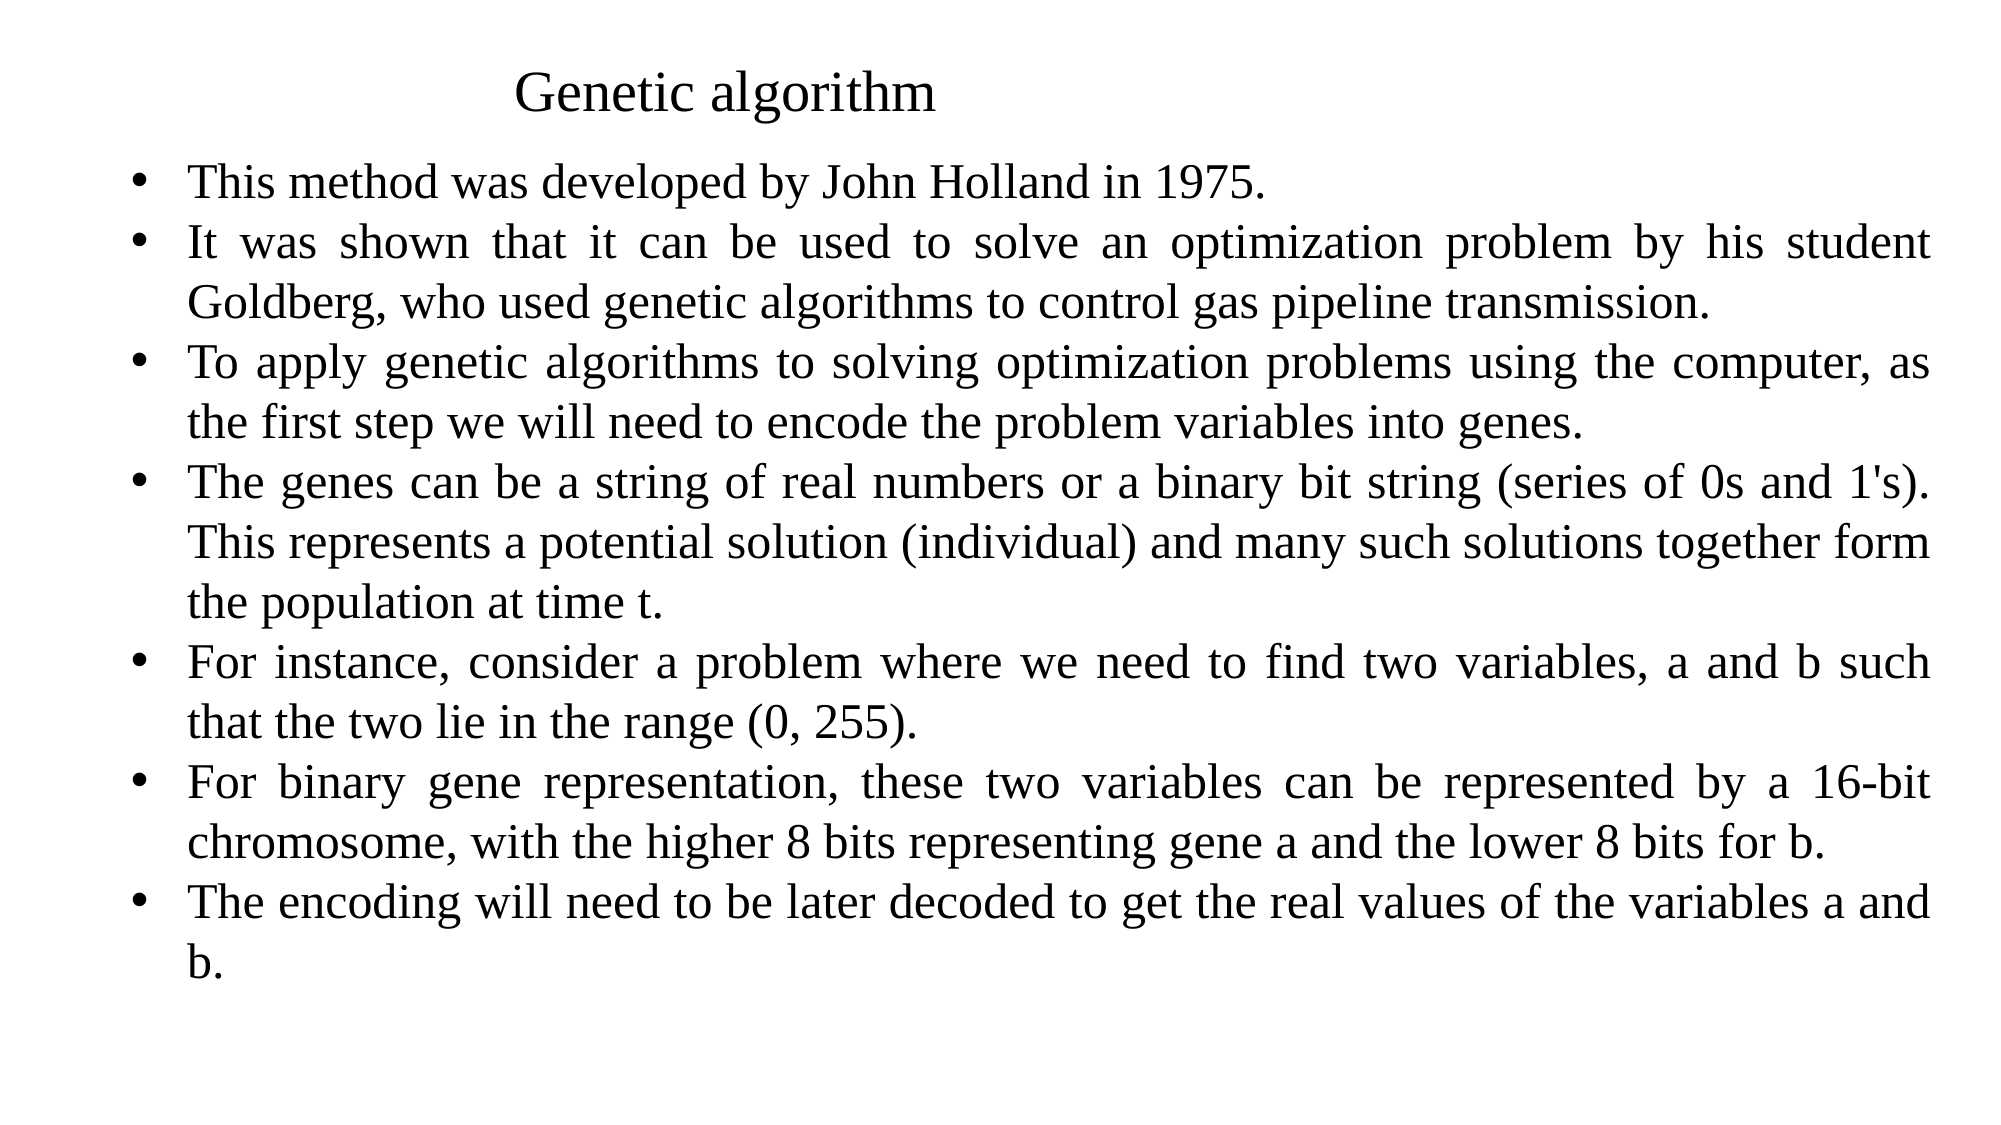

Genetic algorithm
This method was developed by John Holland in 1975.
It was shown that it can be used to solve an optimization problem by his student Goldberg, who used genetic algorithms to control gas pipeline transmission.
To apply genetic algorithms to solving optimization problems using the computer, as the first step we will need to encode the problem variables into genes.
The genes can be a string of real numbers or a binary bit string (series of 0s and 1's). This represents a potential solution (individual) and many such solutions together form the population at time t.
For instance, consider a problem where we need to find two variables, a and b such that the two lie in the range (0, 255).
For binary gene representation, these two variables can be represented by a 16-bit chromosome, with the higher 8 bits representing gene a and the lower 8 bits for b.
The encoding will need to be later decoded to get the real values of the variables a and b.